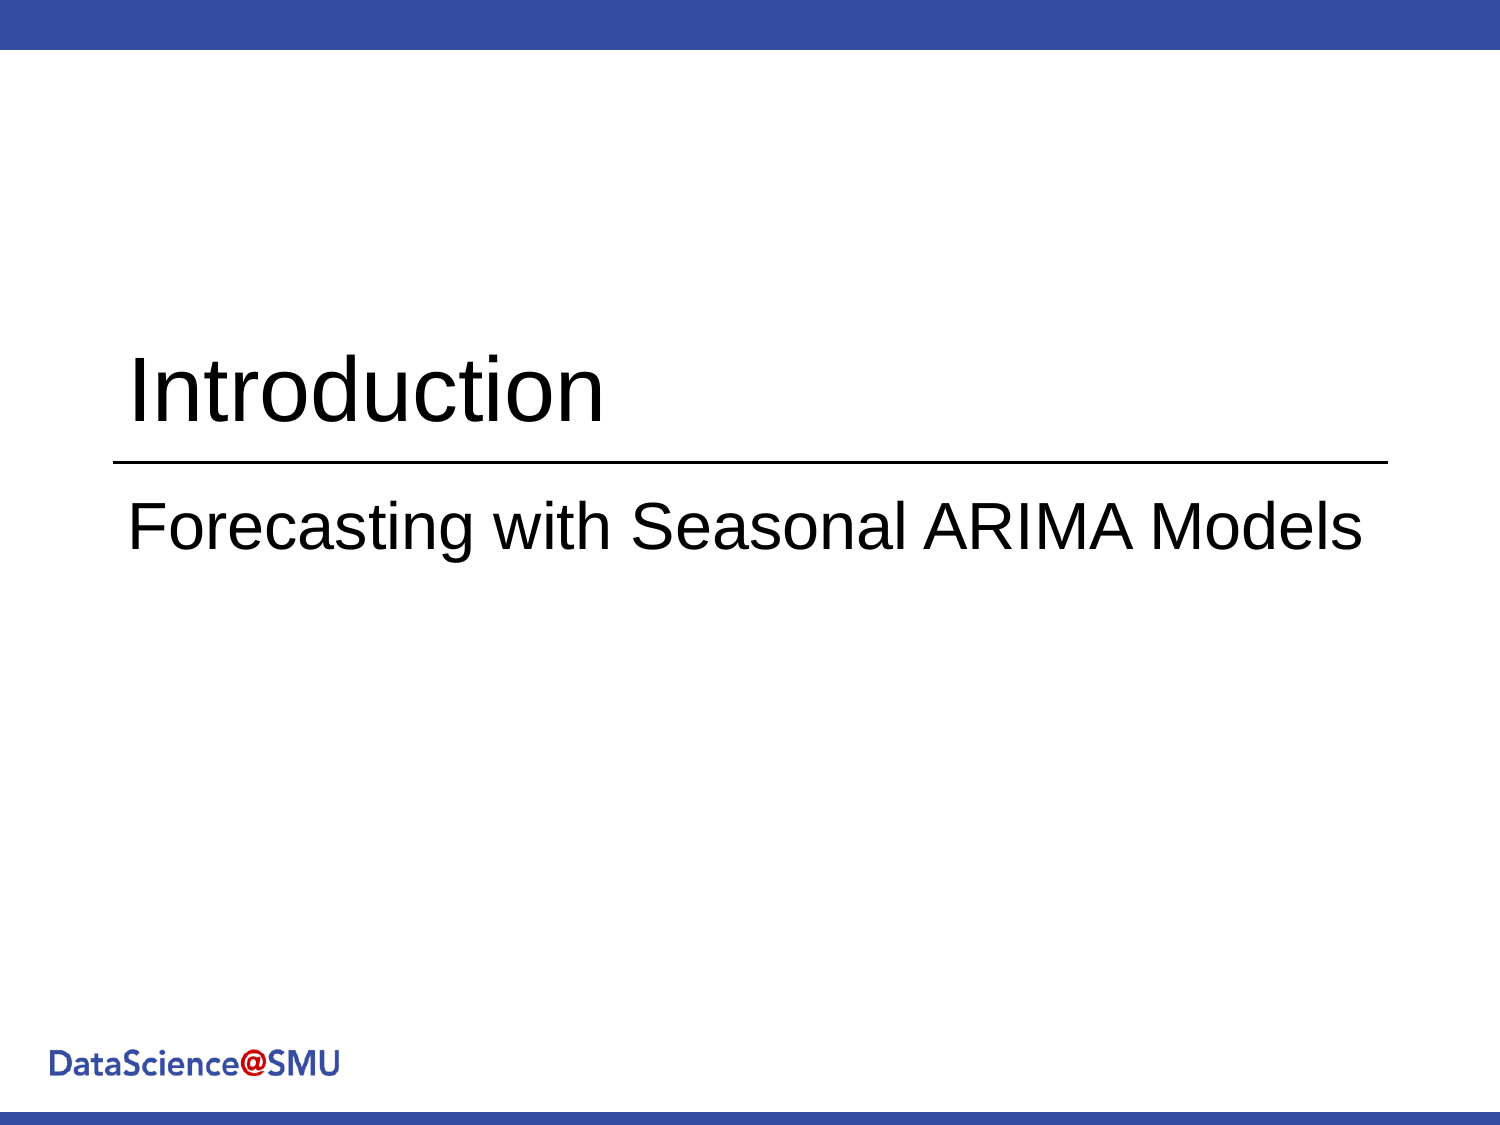

# Introduction
Forecasting with Seasonal ARIMA Models